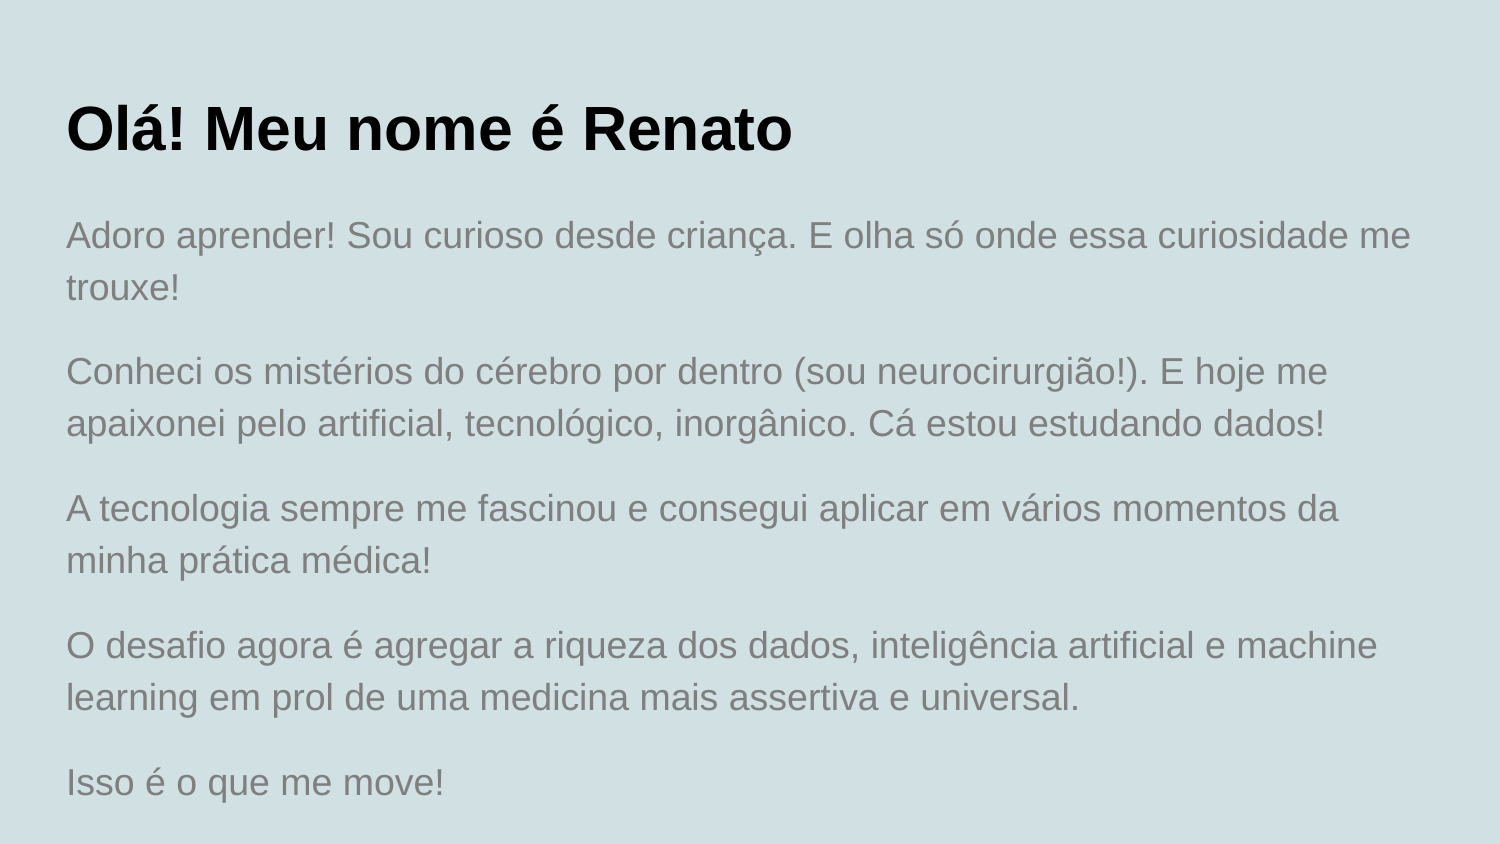

# Olá! Meu nome é Renato
Adoro aprender! Sou curioso desde criança. E olha só onde essa curiosidade me trouxe!
Conheci os mistérios do cérebro por dentro (sou neurocirurgião!). E hoje me apaixonei pelo artificial, tecnológico, inorgânico. Cá estou estudando dados!
A tecnologia sempre me fascinou e consegui aplicar em vários momentos da minha prática médica!
O desafio agora é agregar a riqueza dos dados, inteligência artificial e machine learning em prol de uma medicina mais assertiva e universal.
Isso é o que me move!